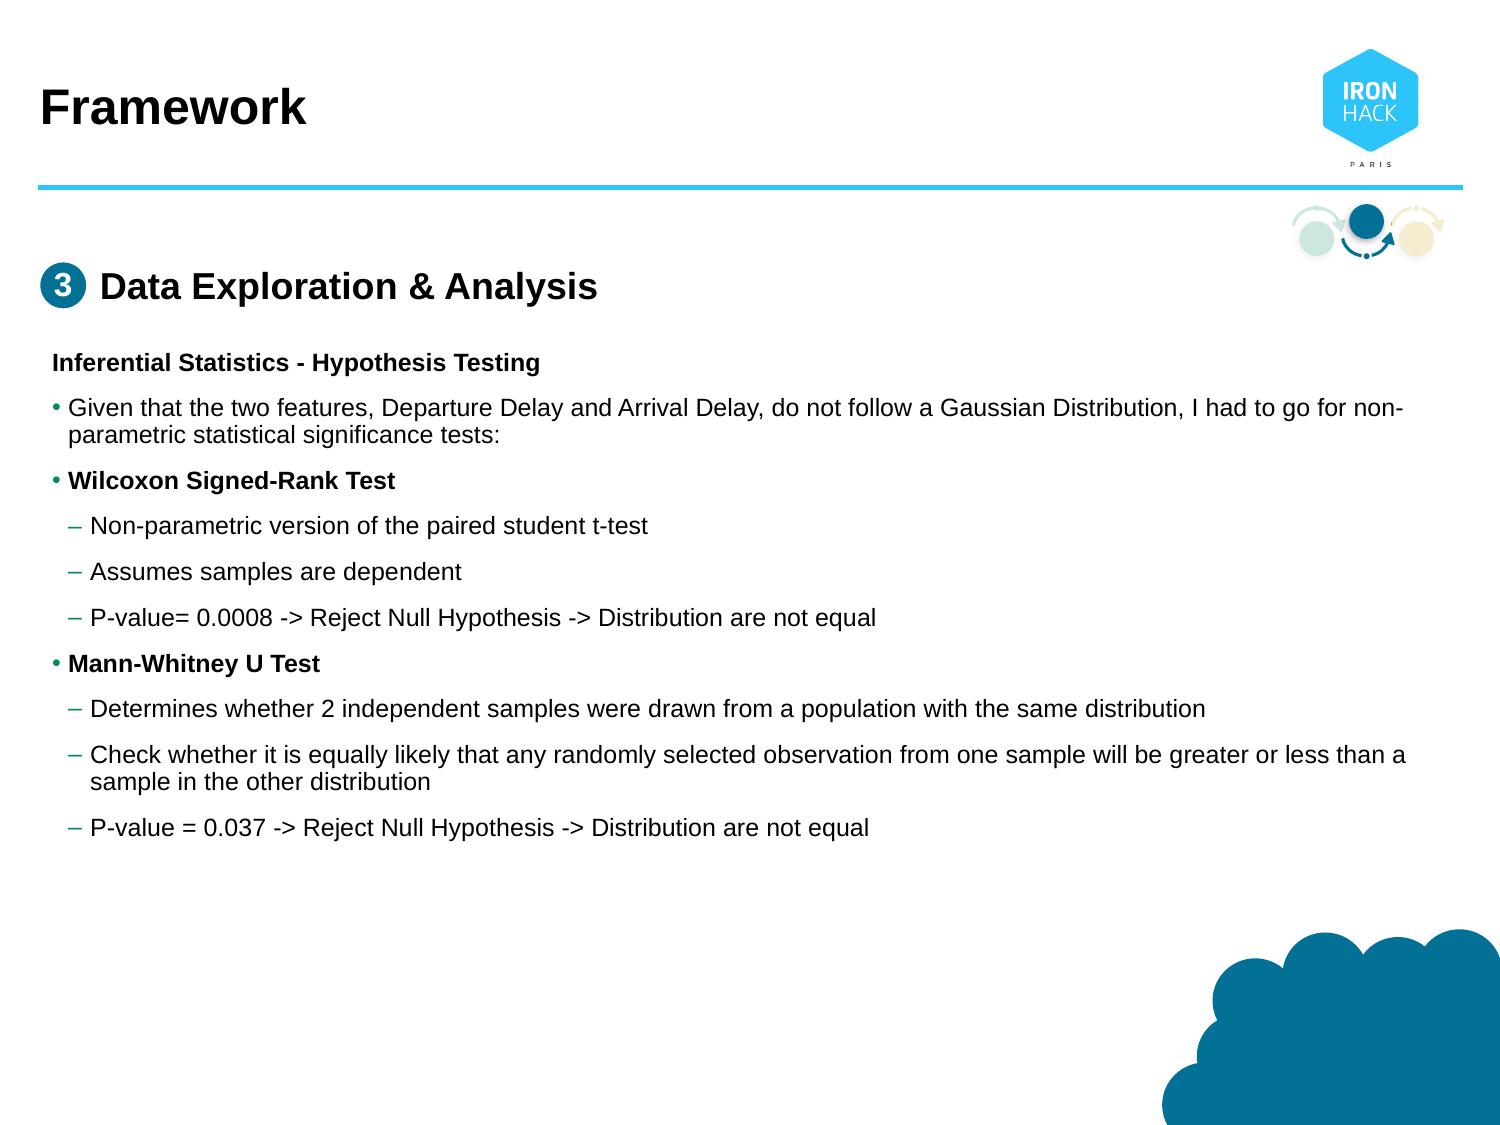

# Framework

3
Data Exploration & Analysis
Inferential Statistics - Hypothesis Testing
Given that the two features, Departure Delay and Arrival Delay, do not follow a Gaussian Distribution, I had to go for non-parametric statistical significance tests:
Wilcoxon Signed-Rank Test
Non-parametric version of the paired student t-test
Assumes samples are dependent
P-value= 0.0008 -> Reject Null Hypothesis -> Distribution are not equal
Mann-Whitney U Test
Determines whether 2 independent samples were drawn from a population with the same distribution
Check whether it is equally likely that any randomly selected observation from one sample will be greater or less than a sample in the other distribution
P-value = 0.037 -> Reject Null Hypothesis -> Distribution are not equal